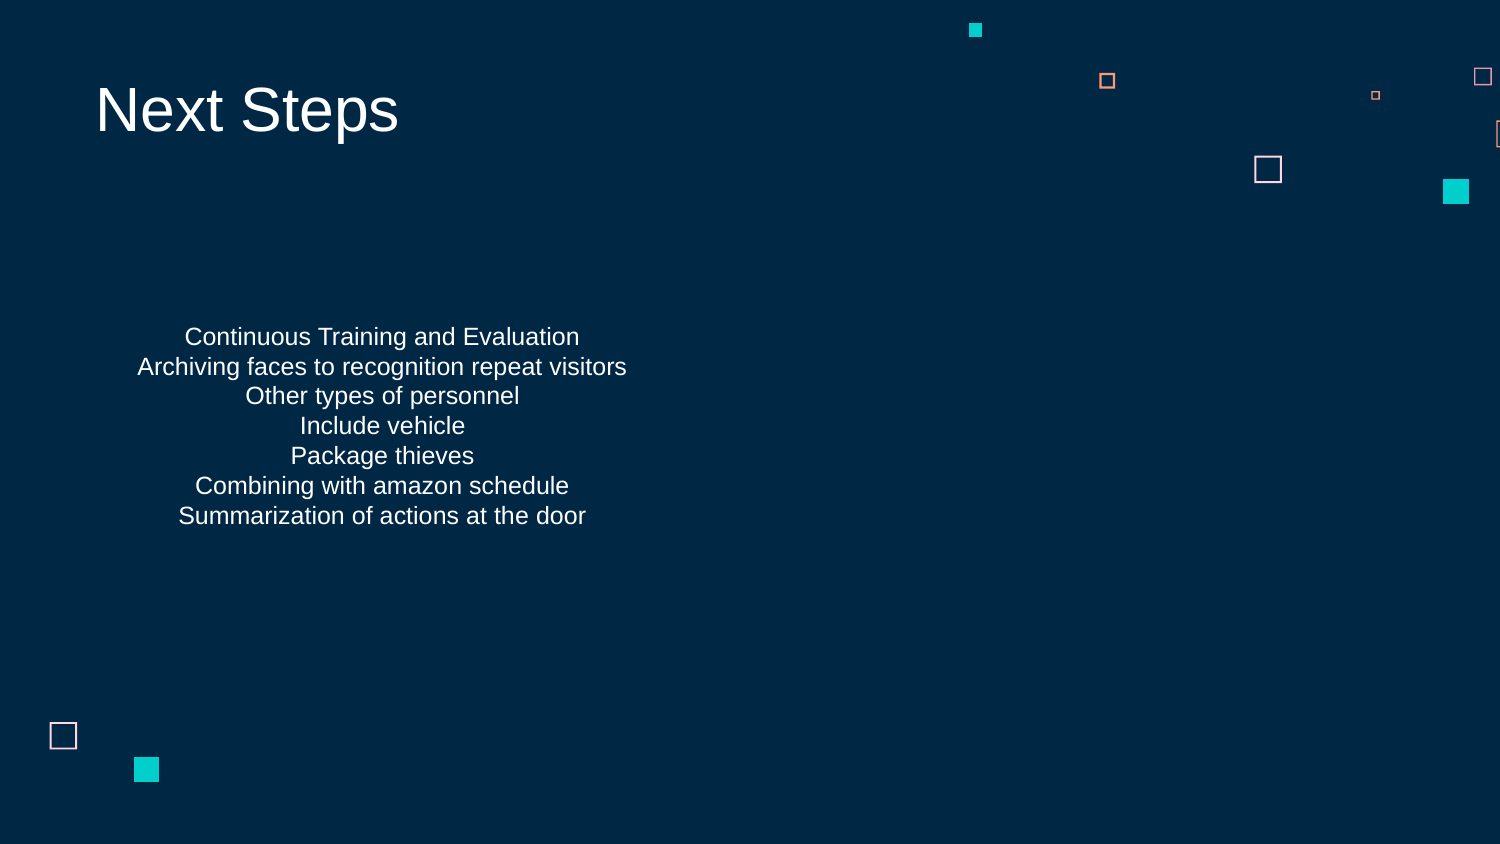

Next Steps
Continuous Training and Evaluation
Archiving faces to recognition repeat visitors
Other types of personnel
Include vehicle
Package thieves
Combining with amazon schedule
Summarization of actions at the door